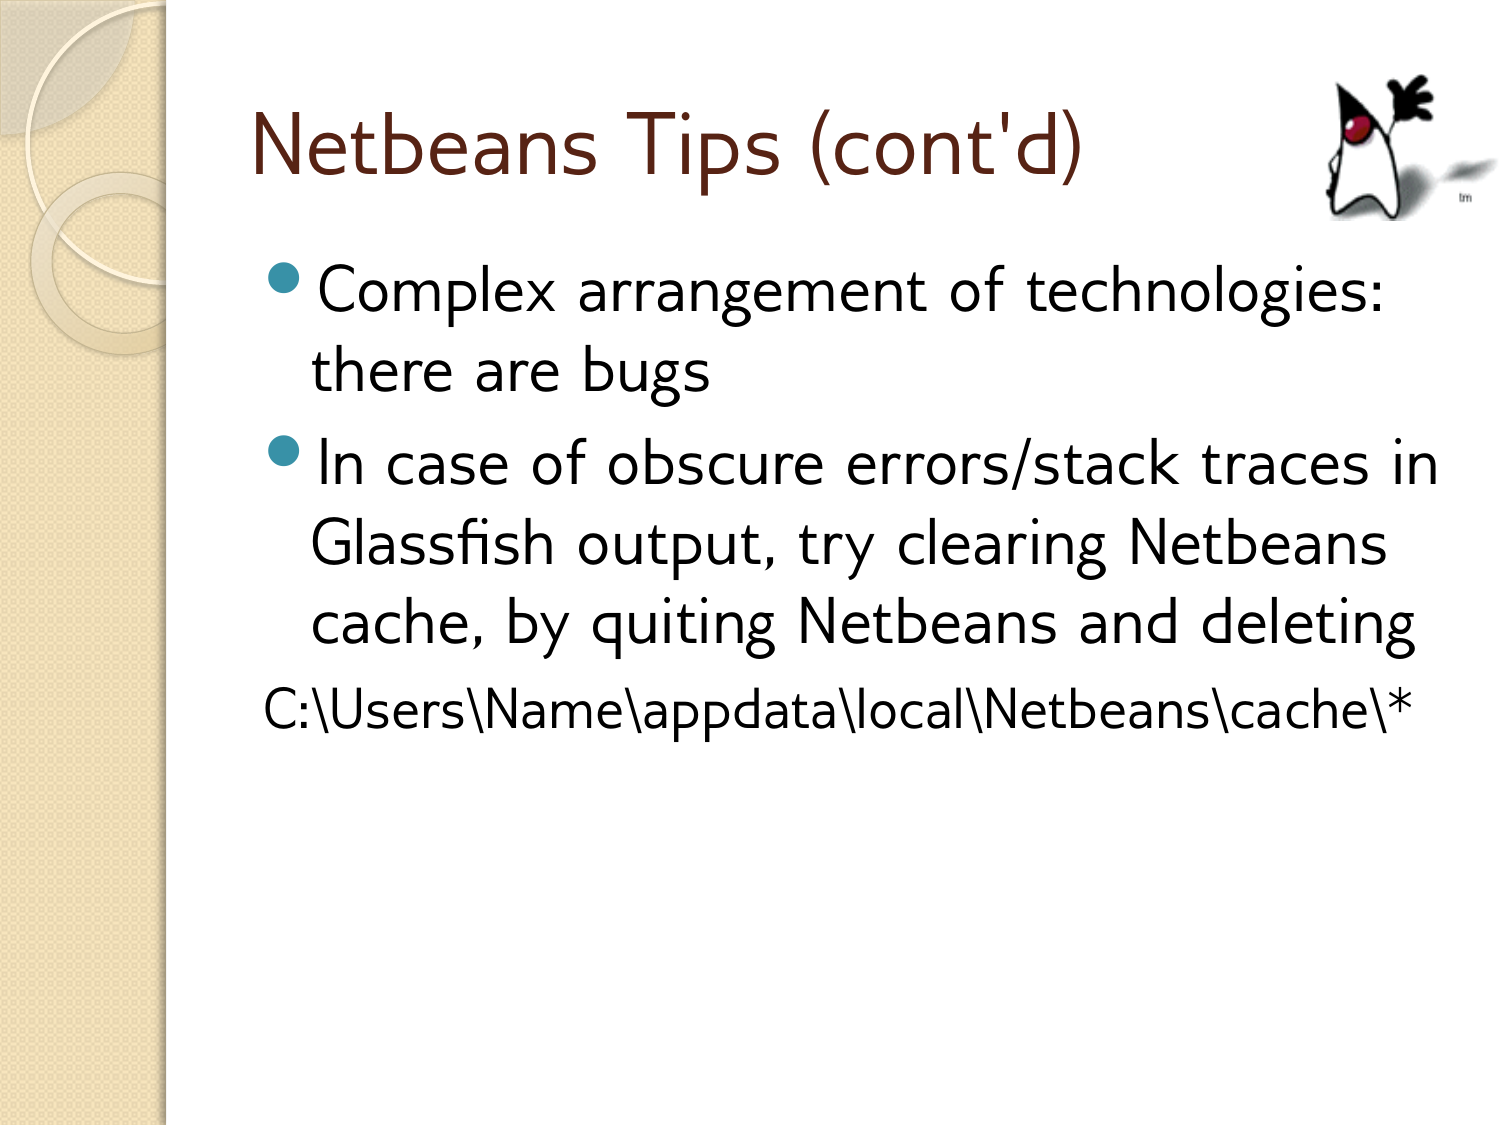

# Netbeans Tips (cont'd)
Complex arrangement of technologies: there are bugs
In case of obscure errors/stack traces in Glassfish output, try clearing Netbeans cache, by quiting Netbeans and deleting
C:\Users\Name\appdata\local\Netbeans\cache\*